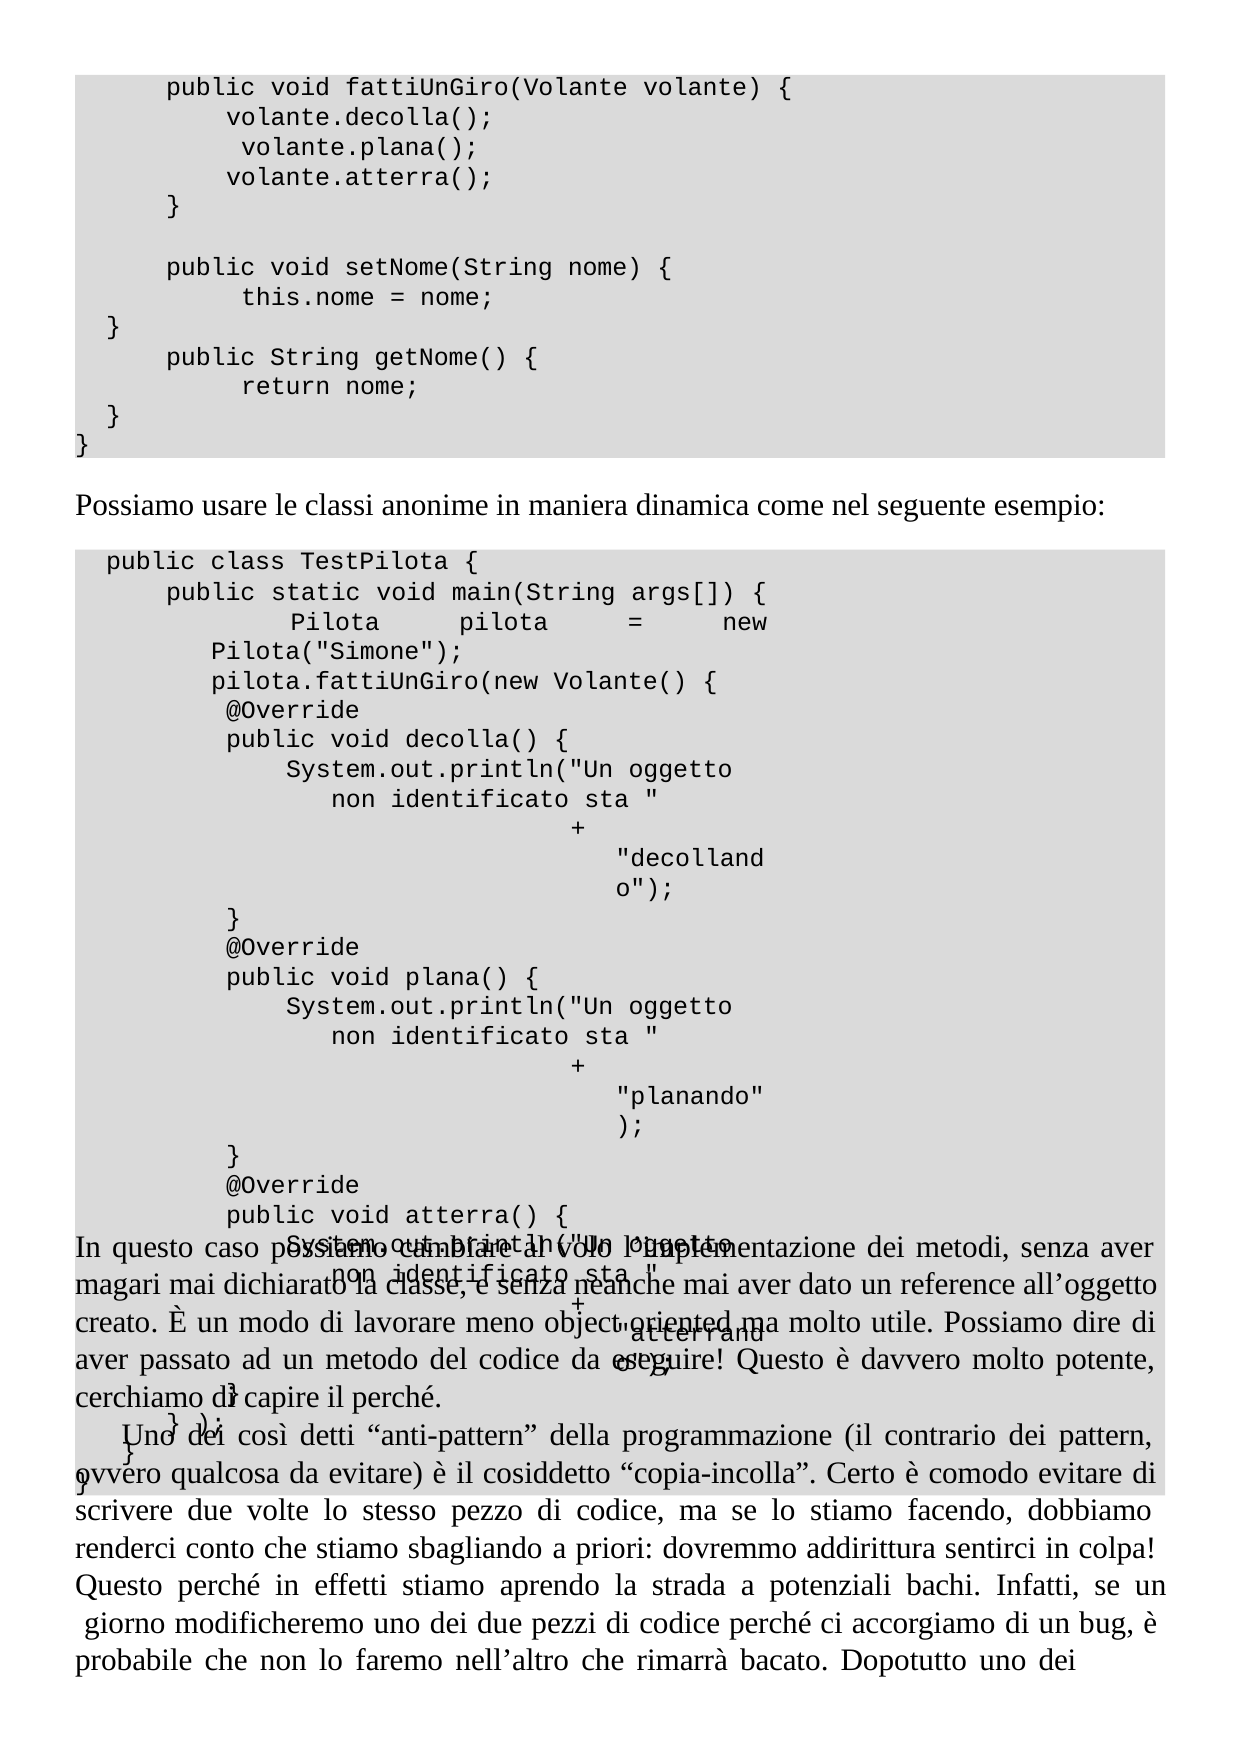

public void fattiUnGiro(Volante volante) {
volante.decolla();  volante.plana();  volante.atterra();
}

public void setNome(String nome) {  this.nome = nome;
}
public String getNome() {  return nome;
}
}
Possiamo usare le classi anonime in maniera dinamica come nel seguente esempio:
public class TestPilota {
public static void main(String args[]) {  Pilota pilota = new Pilota("Simone");  pilota.fattiUnGiro(new Volante() {
@Override
public void decolla() {
System.out.println("Un oggetto non identificato sta "
+ "decollando");
}
@Override
public void plana() {
System.out.println("Un oggetto non identificato sta "
+ "planando");
}
@Override
public void atterra() {
System.out.println("Un oggetto non identificato sta "
+ "atterrando");
}
} );
}
}
In questo caso possiamo cambiare al volo l’implementazione dei metodi, senza aver  magari mai dichiarato la classe, e senza neanche mai aver dato un reference all’oggetto  creato. È un modo di lavorare meno object oriented ma molto utile. Possiamo dire di  aver passato ad un metodo del codice da eseguire! Questo è davvero molto potente,  cerchiamo di capire il perché.
Uno dei così detti “anti-pattern” della programmazione (il contrario dei pattern,  ovvero qualcosa da evitare) è il cosiddetto “copia-incolla”. Certo è comodo evitare di  scrivere due volte lo stesso pezzo di codice, ma se lo stiamo facendo, dobbiamo  renderci conto che stiamo sbagliando a priori: dovremmo addirittura sentirci in colpa!  Questo perché in effetti stiamo aprendo la strada a potenziali bachi. Infatti, se un  giorno modificheremo uno dei due pezzi di codice perché ci accorgiamo di un bug, è  probabile che non lo faremo nell’altro che rimarrà bacato. Dopotutto uno dei